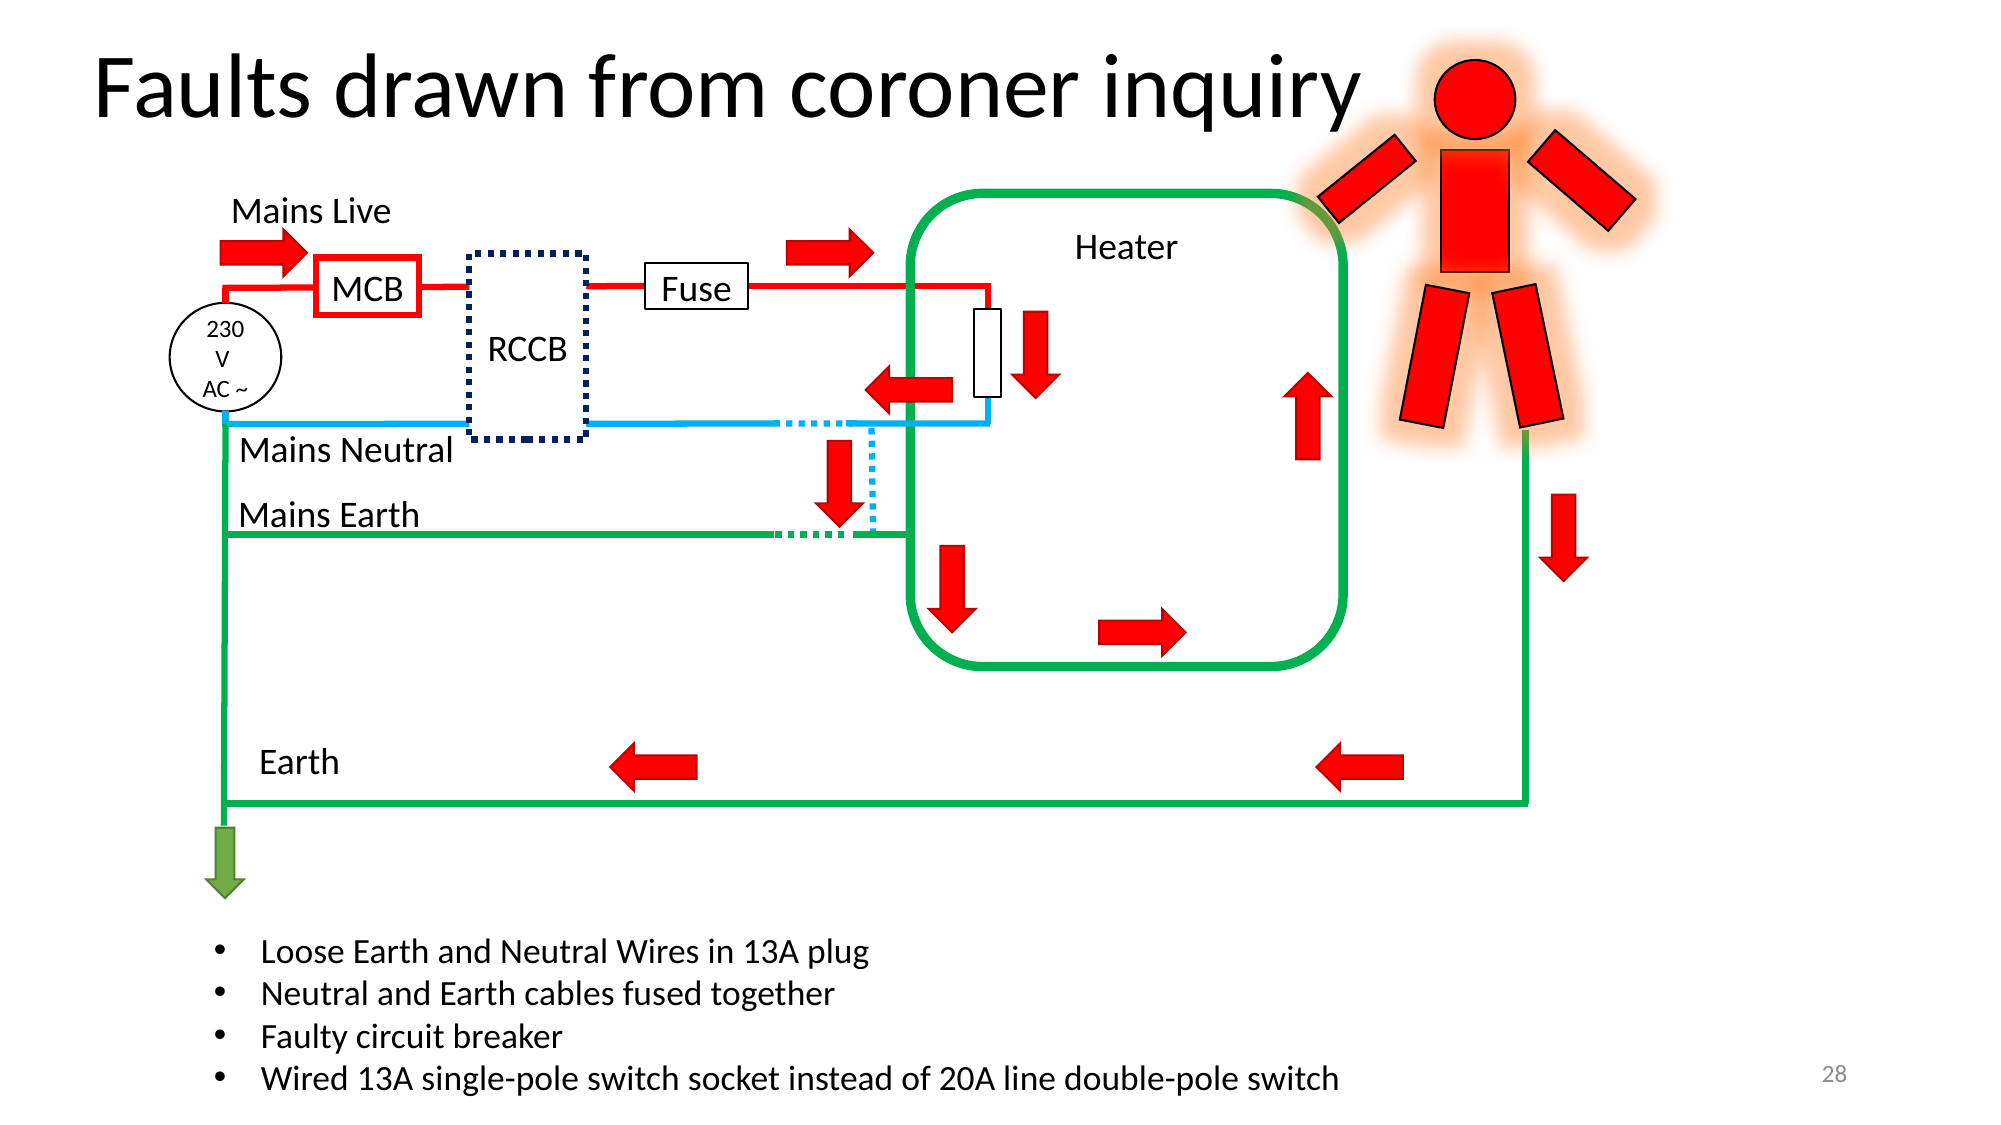

# Faults drawn from coroner inquiry

Mains Live
Heater

RCCB
MCB
Fuse

230V
AC ~

Mains Neutral

Mains Earth

Earth

Loose Earth and Neutral Wires in 13A plug
Neutral and Earth cables fused together
Faulty circuit breaker
Wired 13A single-pole switch socket instead of 20A line double-pole switch
28